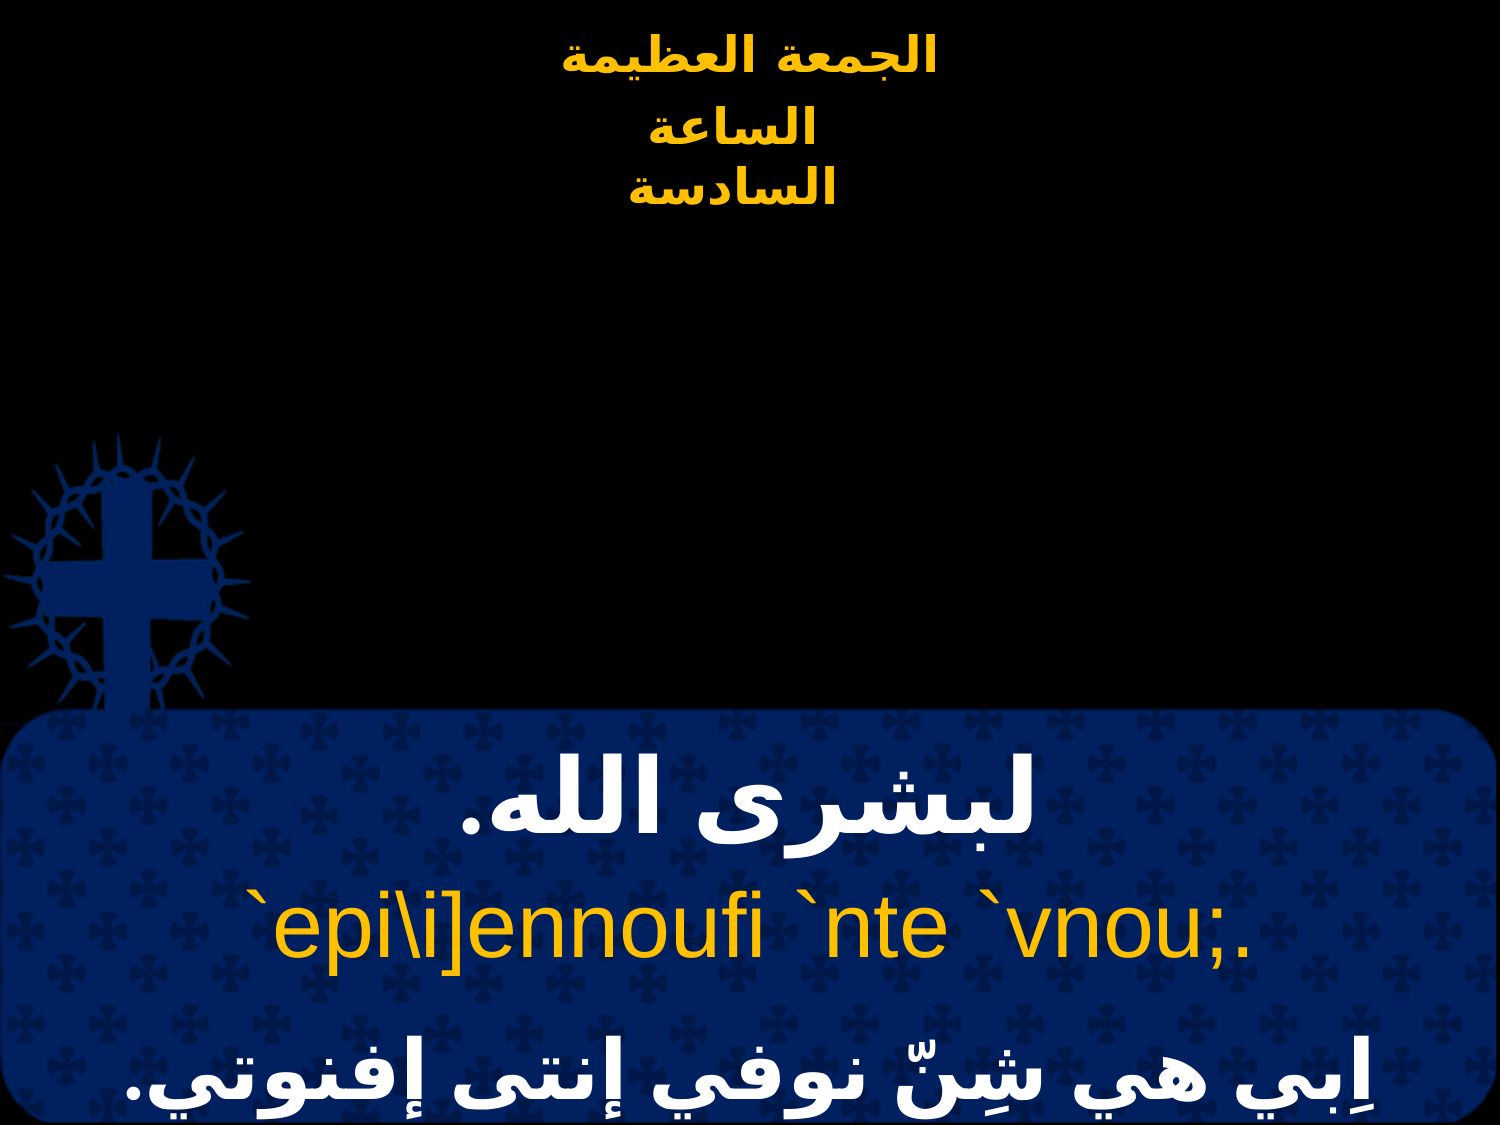

# لبشرى الله.
`epi\i]ennoufi `nte `vnou;.
اِبي هي شِنّ نوفي إنتى إفنوتي.